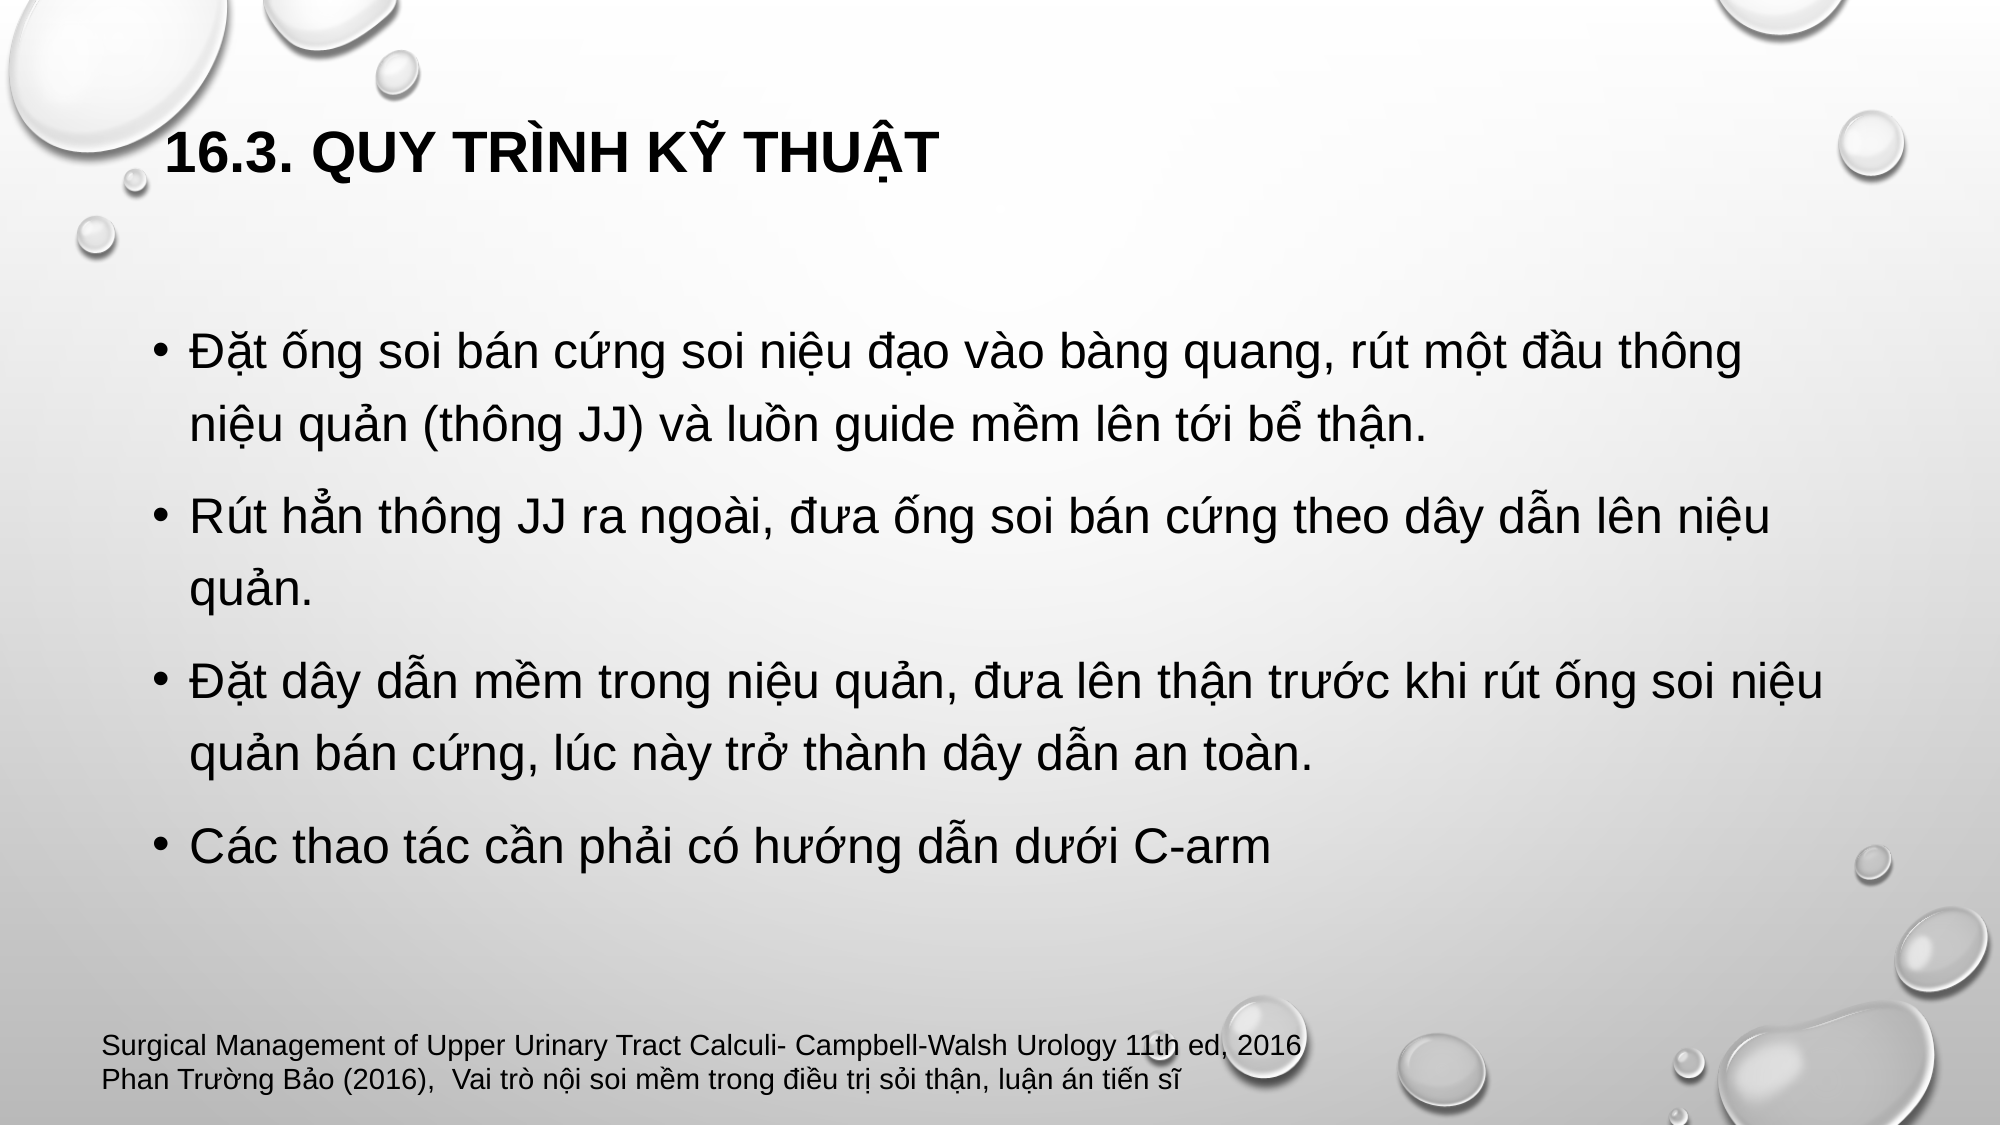

# 16.3. QUY TRÌNH KỸ THUẬT
Đặt ống soi bán cứng soi niệu đạo vào bàng quang, rút một đầu thông niệu quản (thông JJ) và luồn guide mềm lên tới bể thận.
Rút hẳn thông JJ ra ngoài, đưa ống soi bán cứng theo dây dẫn lên niệu quản.
Đặt dây dẫn mềm trong niệu quản, đưa lên thận trước khi rút ống soi niệu quản bán cứng, lúc này trở thành dây dẫn an toàn.
Các thao tác cần phải có hướng dẫn dưới C-arm

Surgical Management of Upper Urinary Tract Calculi- Campbell-Walsh Urology 11th ed, 2016
Phan Trường Bảo (2016),  Vai trò nội soi mềm trong điều trị sỏi thận, luận án tiến sĩ